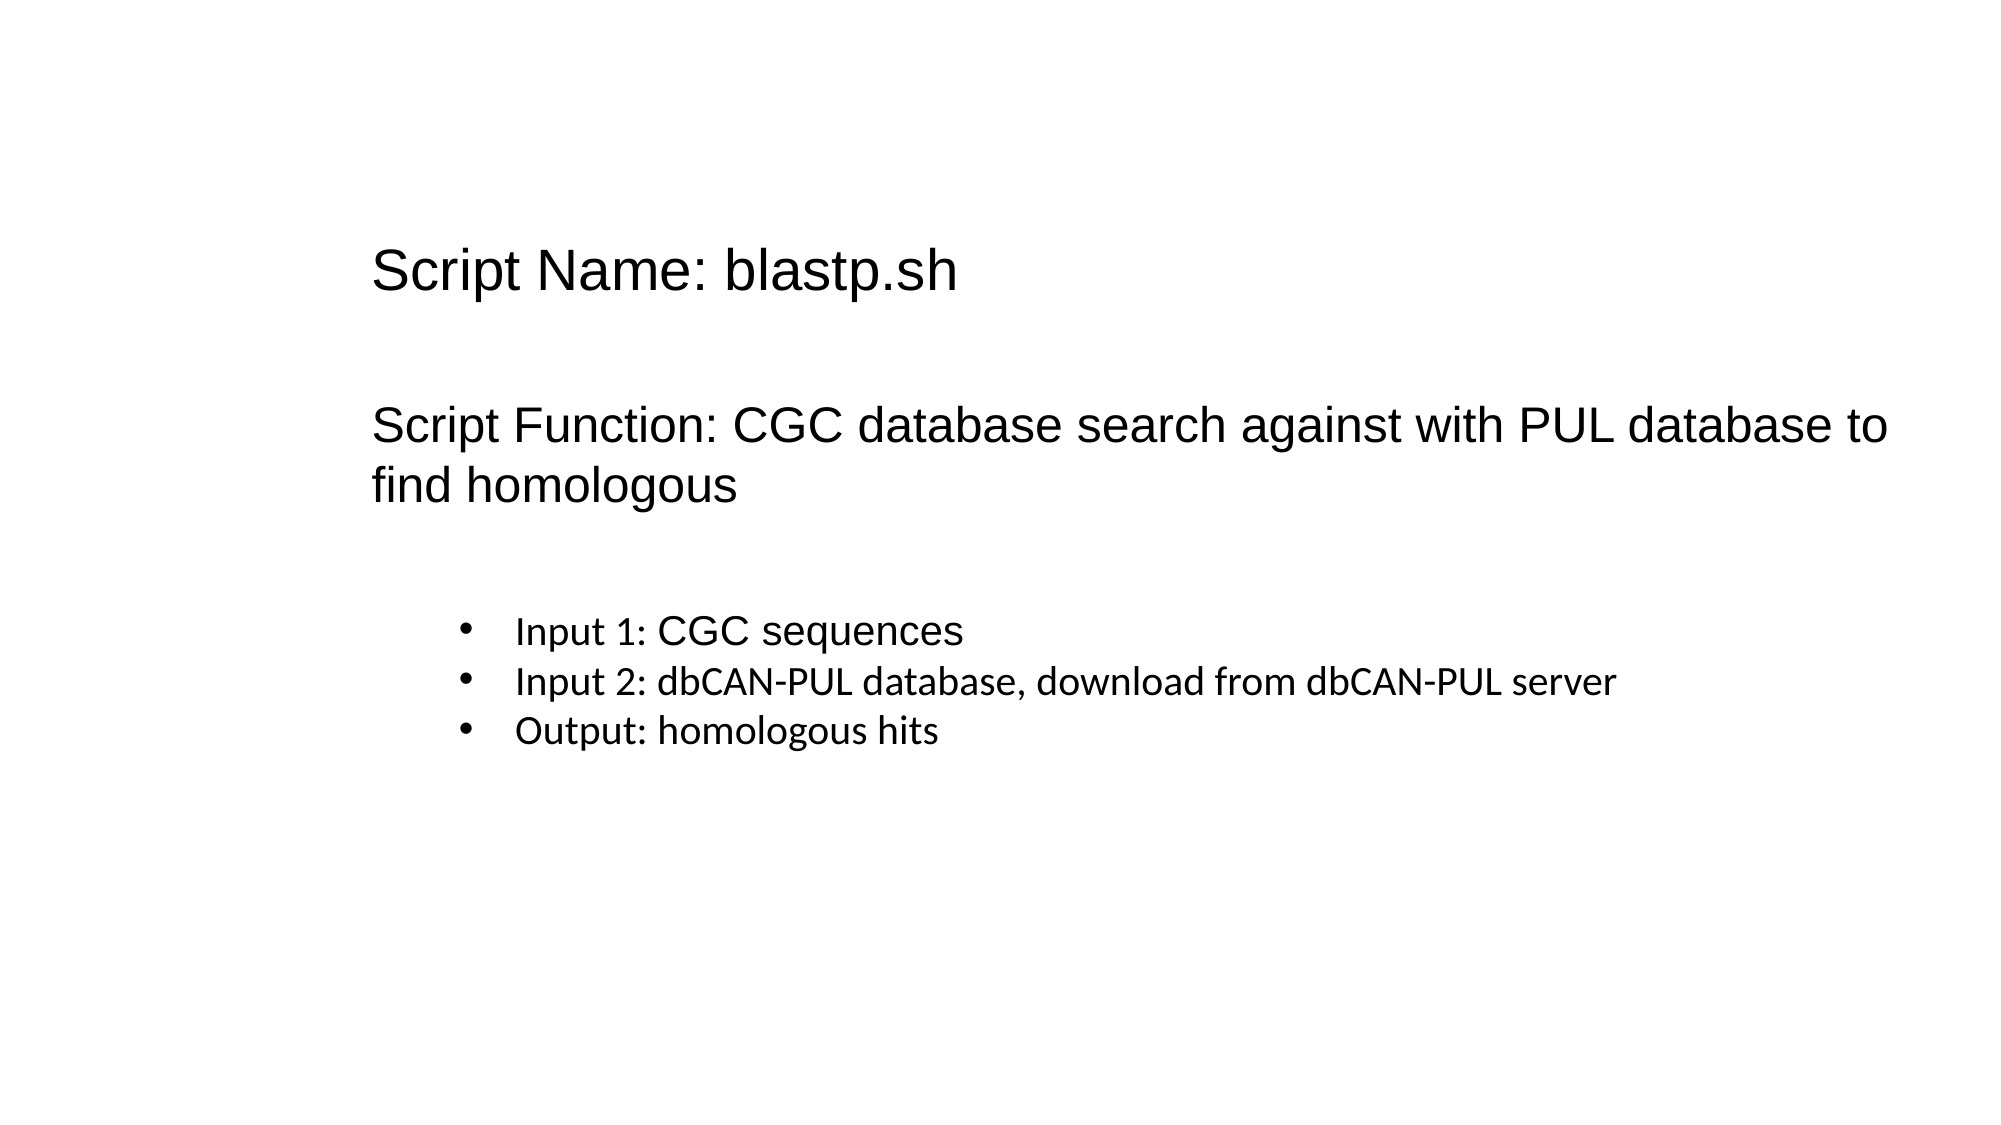

Script Name: blastp.sh
Script Function: CGC database search against with PUL database to find homologous
Input 1: CGC sequences
Input 2: dbCAN-PUL database, download from dbCAN-PUL server
Output: homologous hits